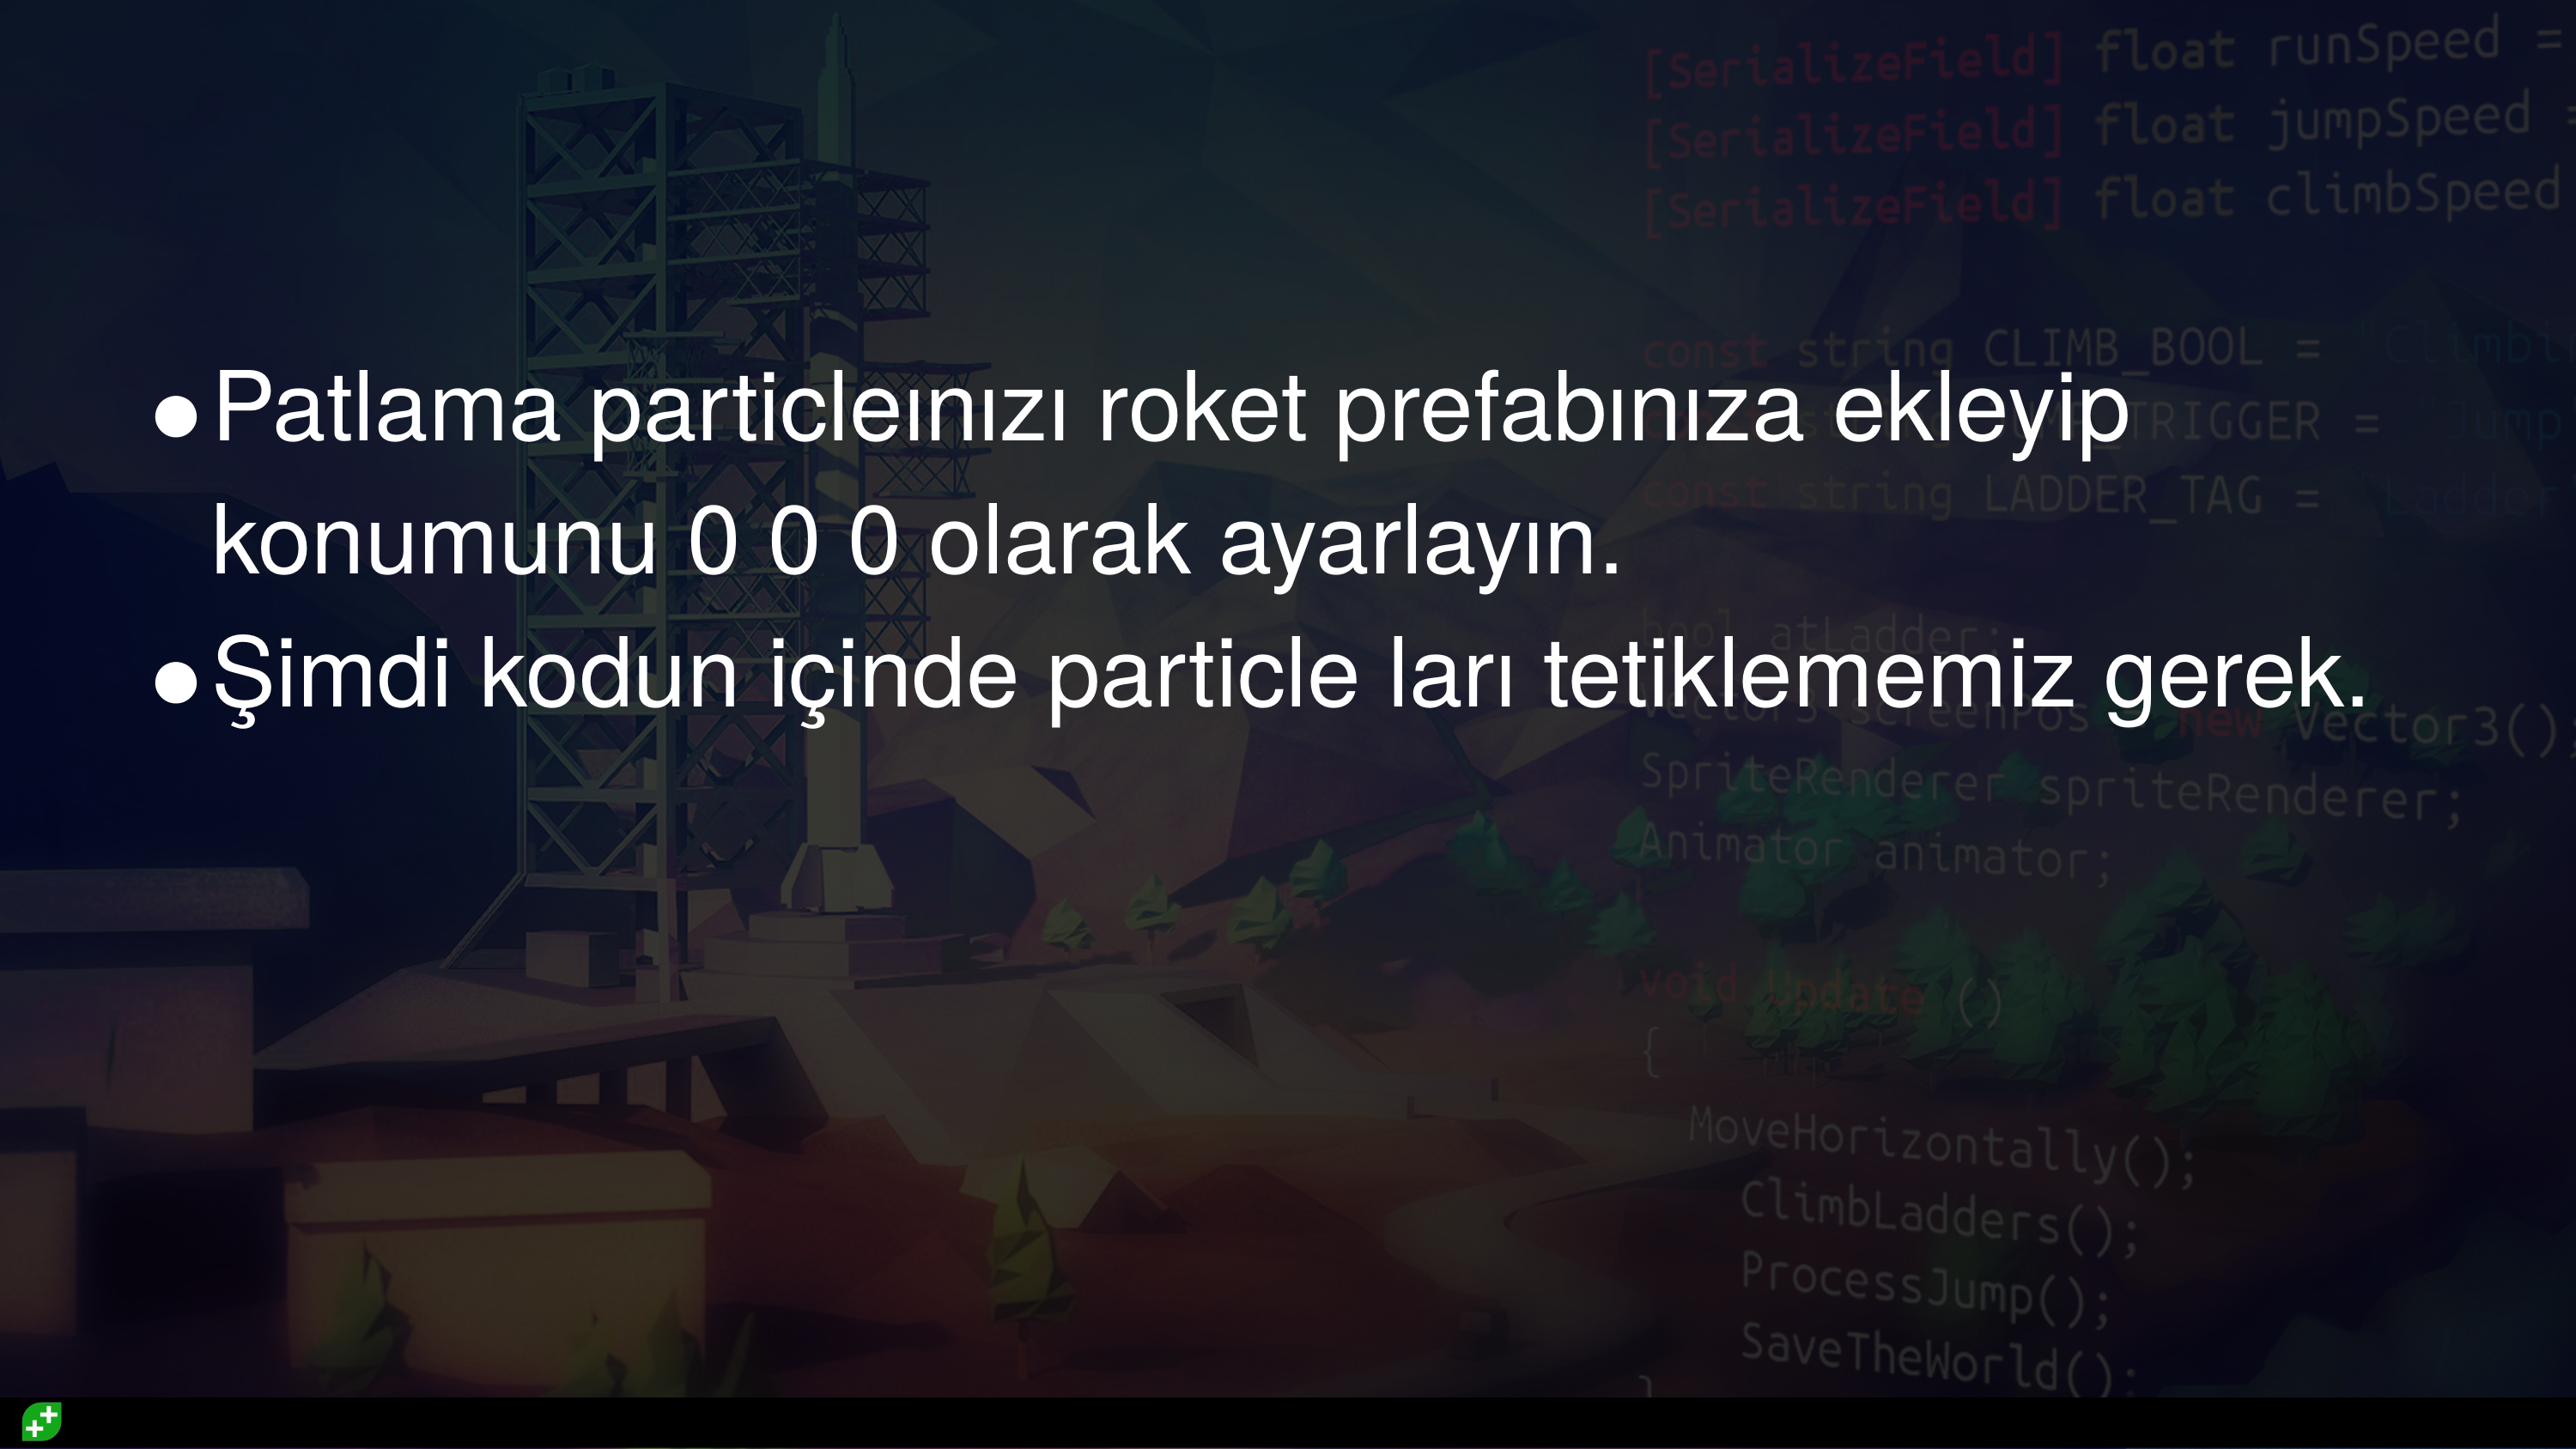

#
Patlama particleınızı roket prefabınıza ekleyip konumunu 0 0 0 olarak ayarlayın.
Şimdi kodun içinde particle ları tetiklememiz gerek.